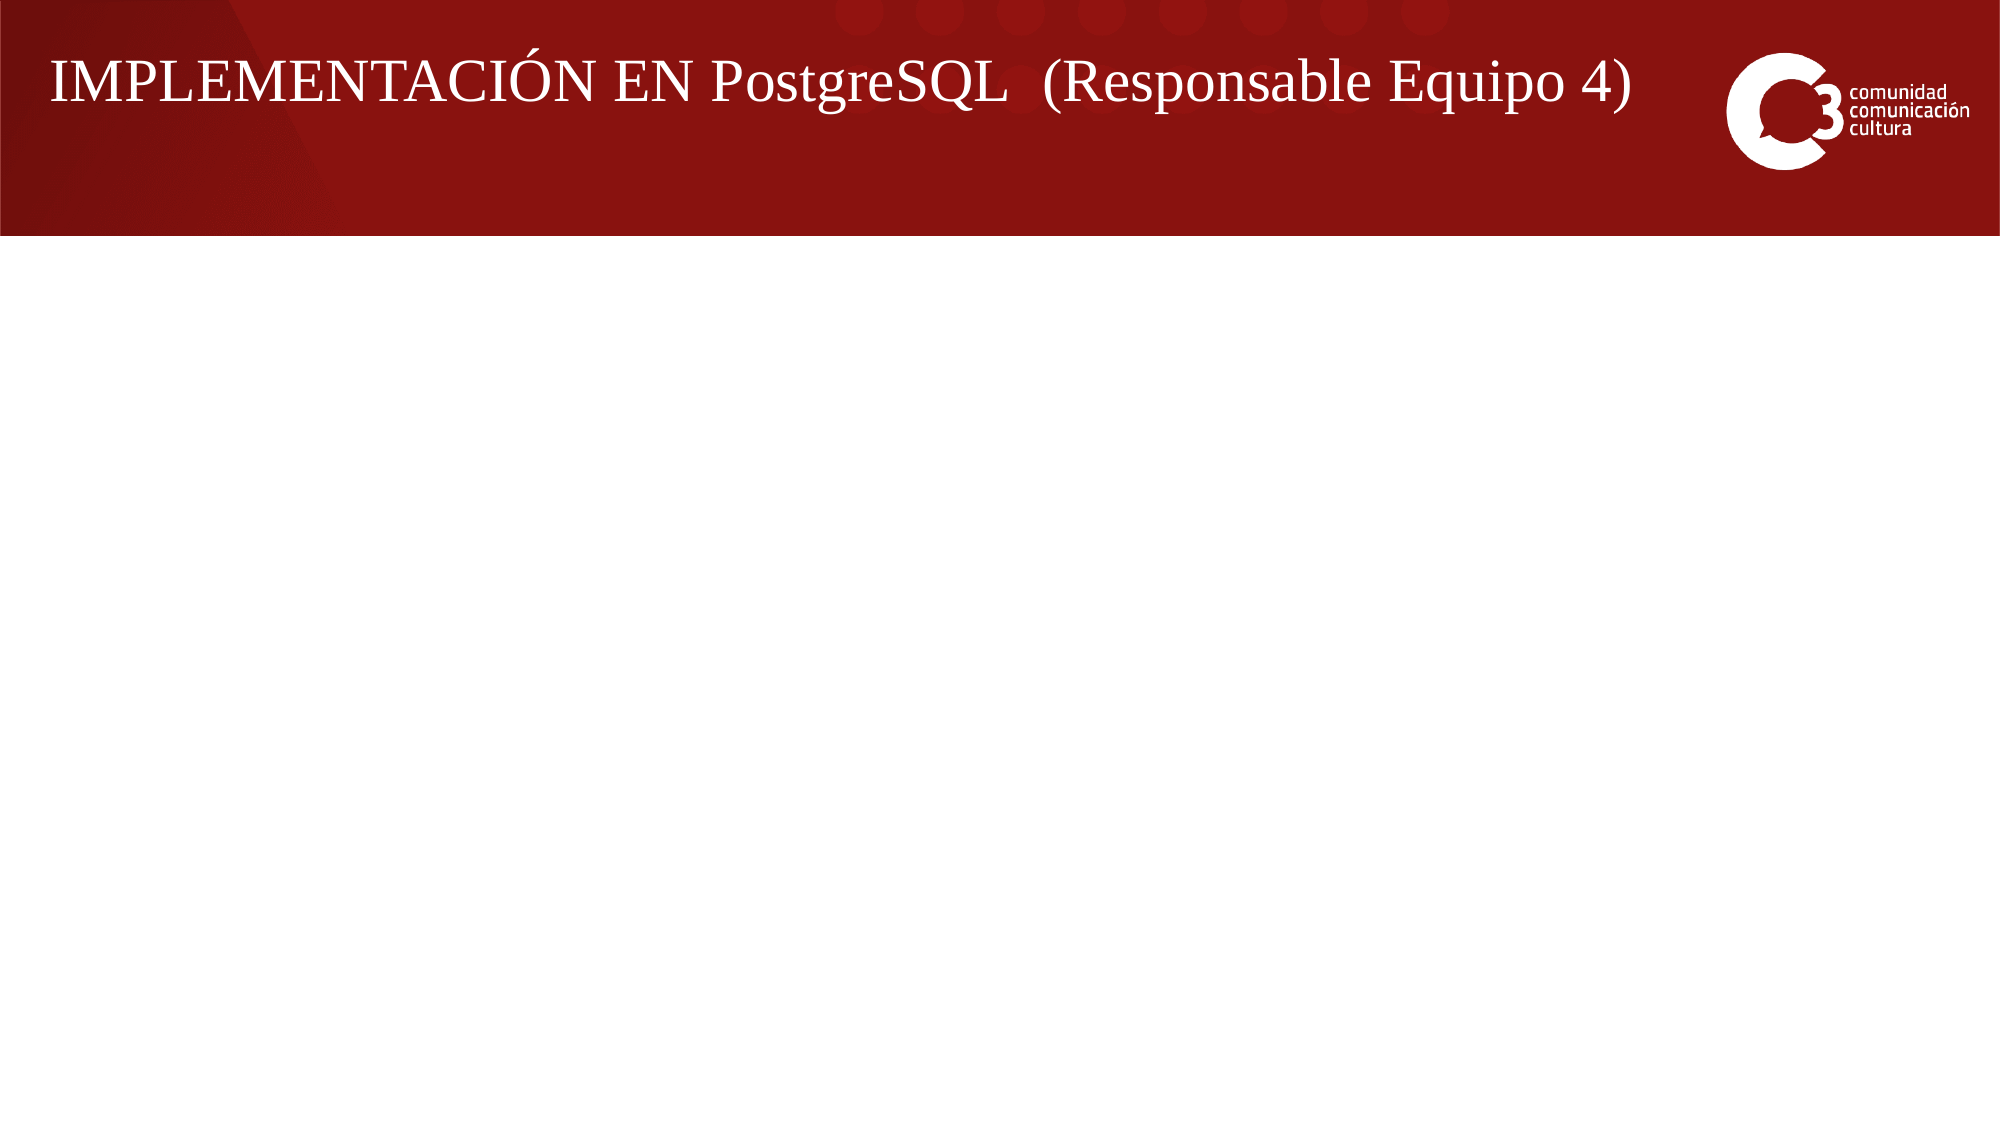

# IMPLEMENTACIÓN EN PostgreSQL  (Responsable Equipo 4)